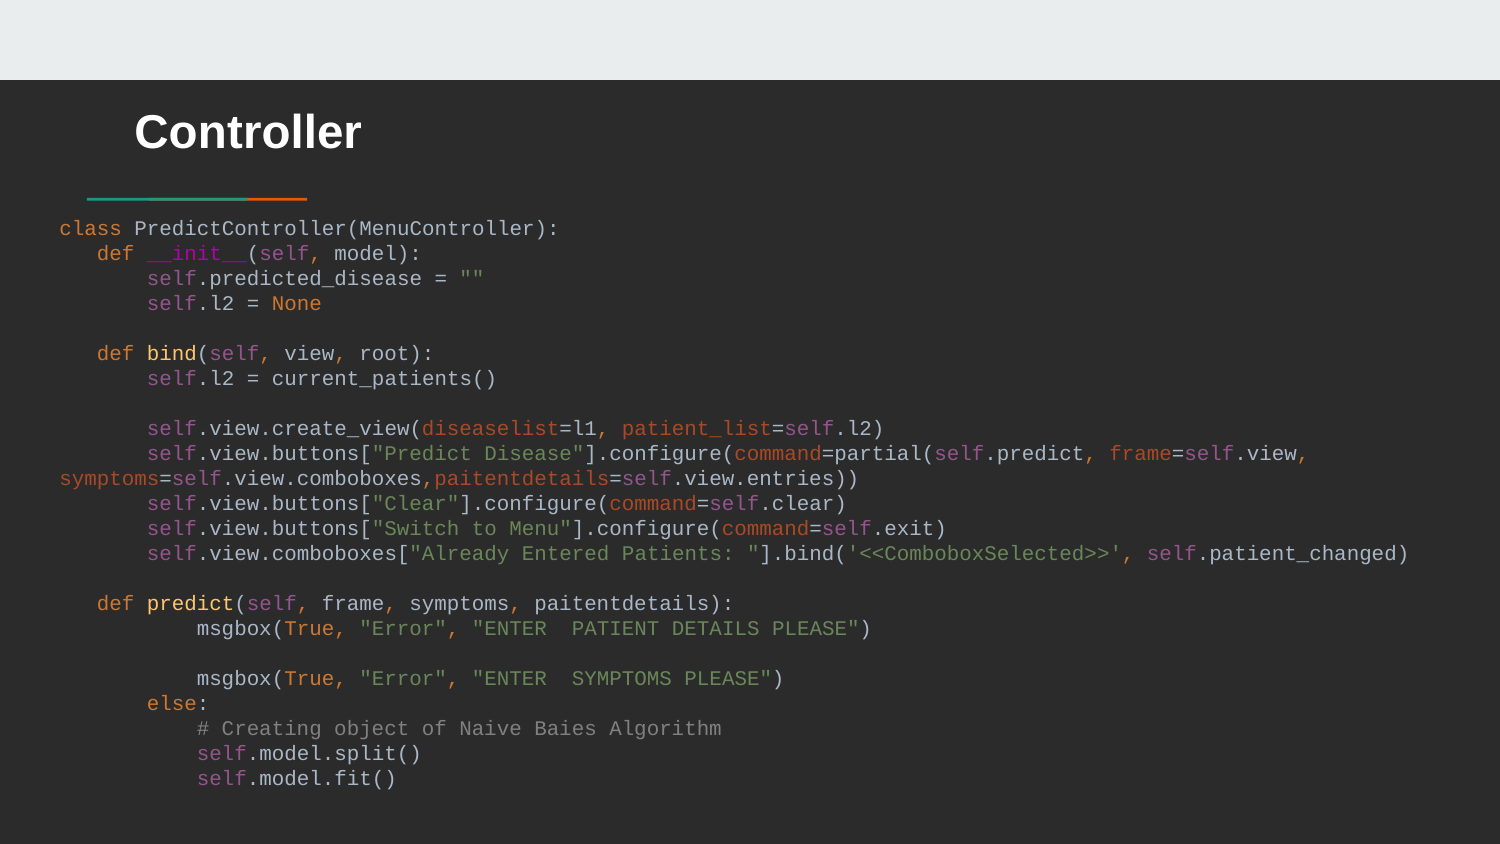

# Controller
class PredictController(MenuController):
   def __init__(self, model):
       self.predicted_disease = ""
       self.l2 = None

   def bind(self, view, root):
       self.l2 = current_patients()

       self.view.create_view(diseaselist=l1, patient_list=self.l2)
       self.view.buttons["Predict Disease"].configure(command=partial(self.predict, frame=self.view, symptoms=self.view.comboboxes,paitentdetails=self.view.entries))
       self.view.buttons["Clear"].configure(command=self.clear)
       self.view.buttons["Switch to Menu"].configure(command=self.exit)
       self.view.comboboxes["Already Entered Patients: "].bind('<<ComboboxSelected>>', self.patient_changed)

   def predict(self, frame, symptoms, paitentdetails):
           msgbox(True, "Error", "ENTER  PATIENT DETAILS PLEASE")

           msgbox(True, "Error", "ENTER  SYMPTOMS PLEASE")
       else:
           # Creating object of Naive Baies Algorithm
           self.model.split()
           self.model.fit()